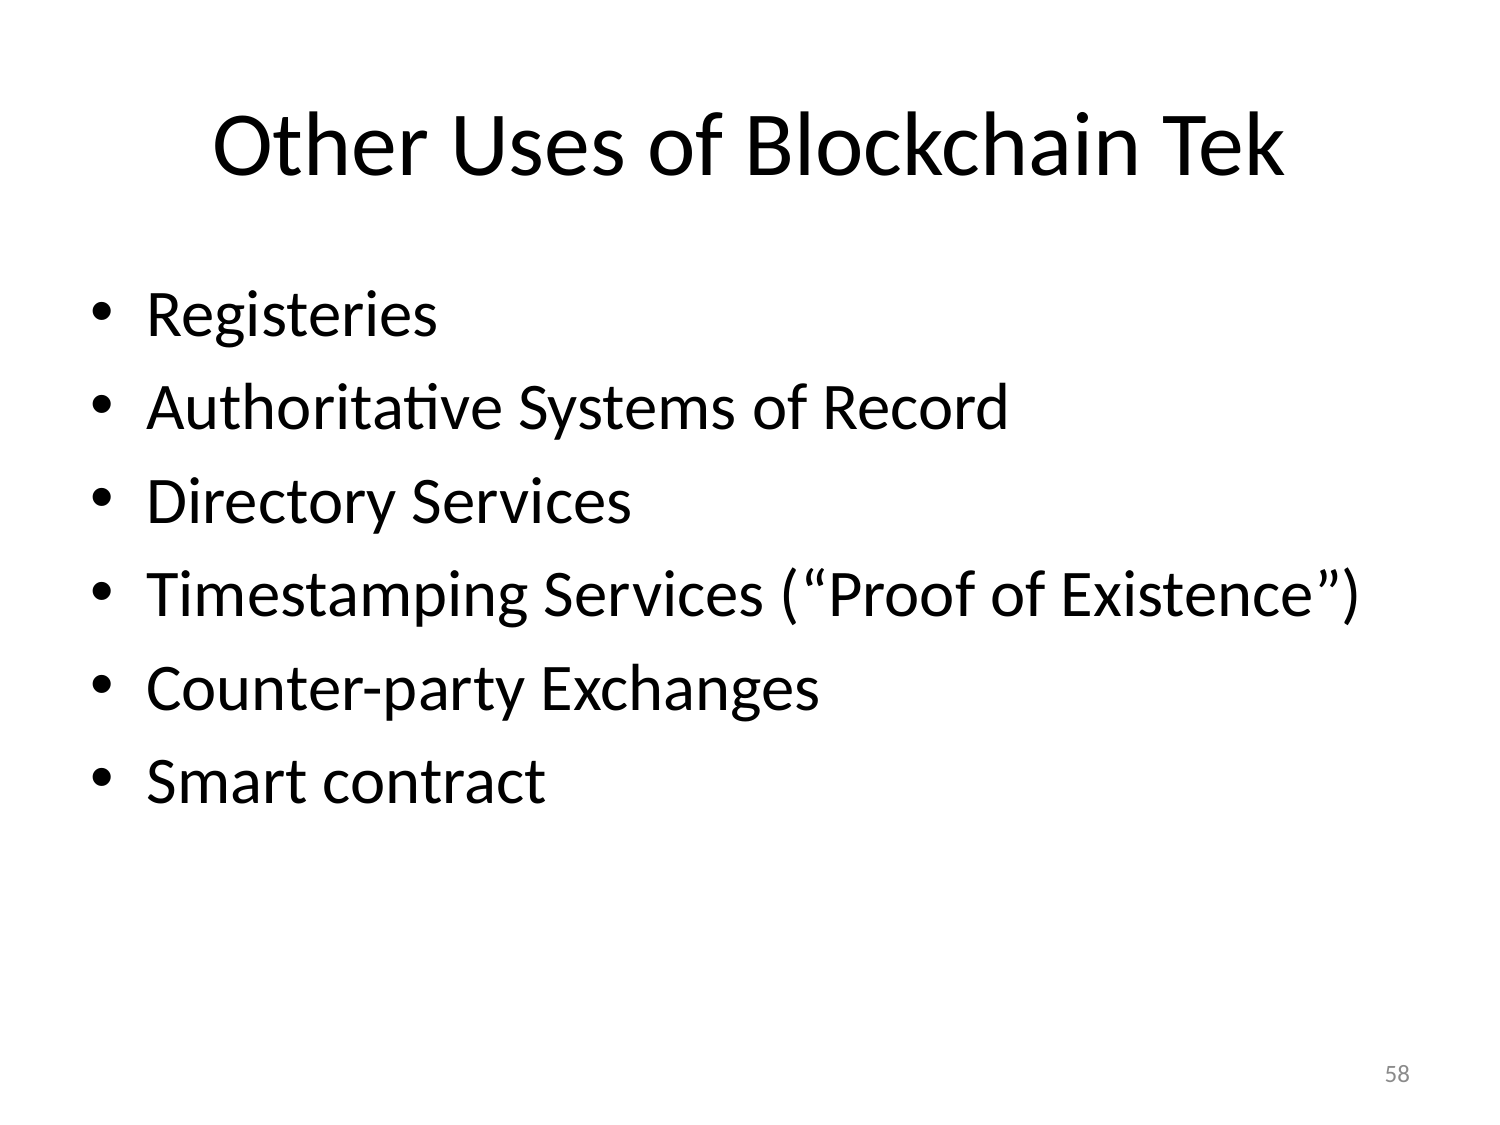

# Other Uses of Blockchain Tek
Registeries
Authoritative Systems of Record
Directory Services
Timestamping Services (“Proof of Existence”)
Counter-party Exchanges
Smart contract

58